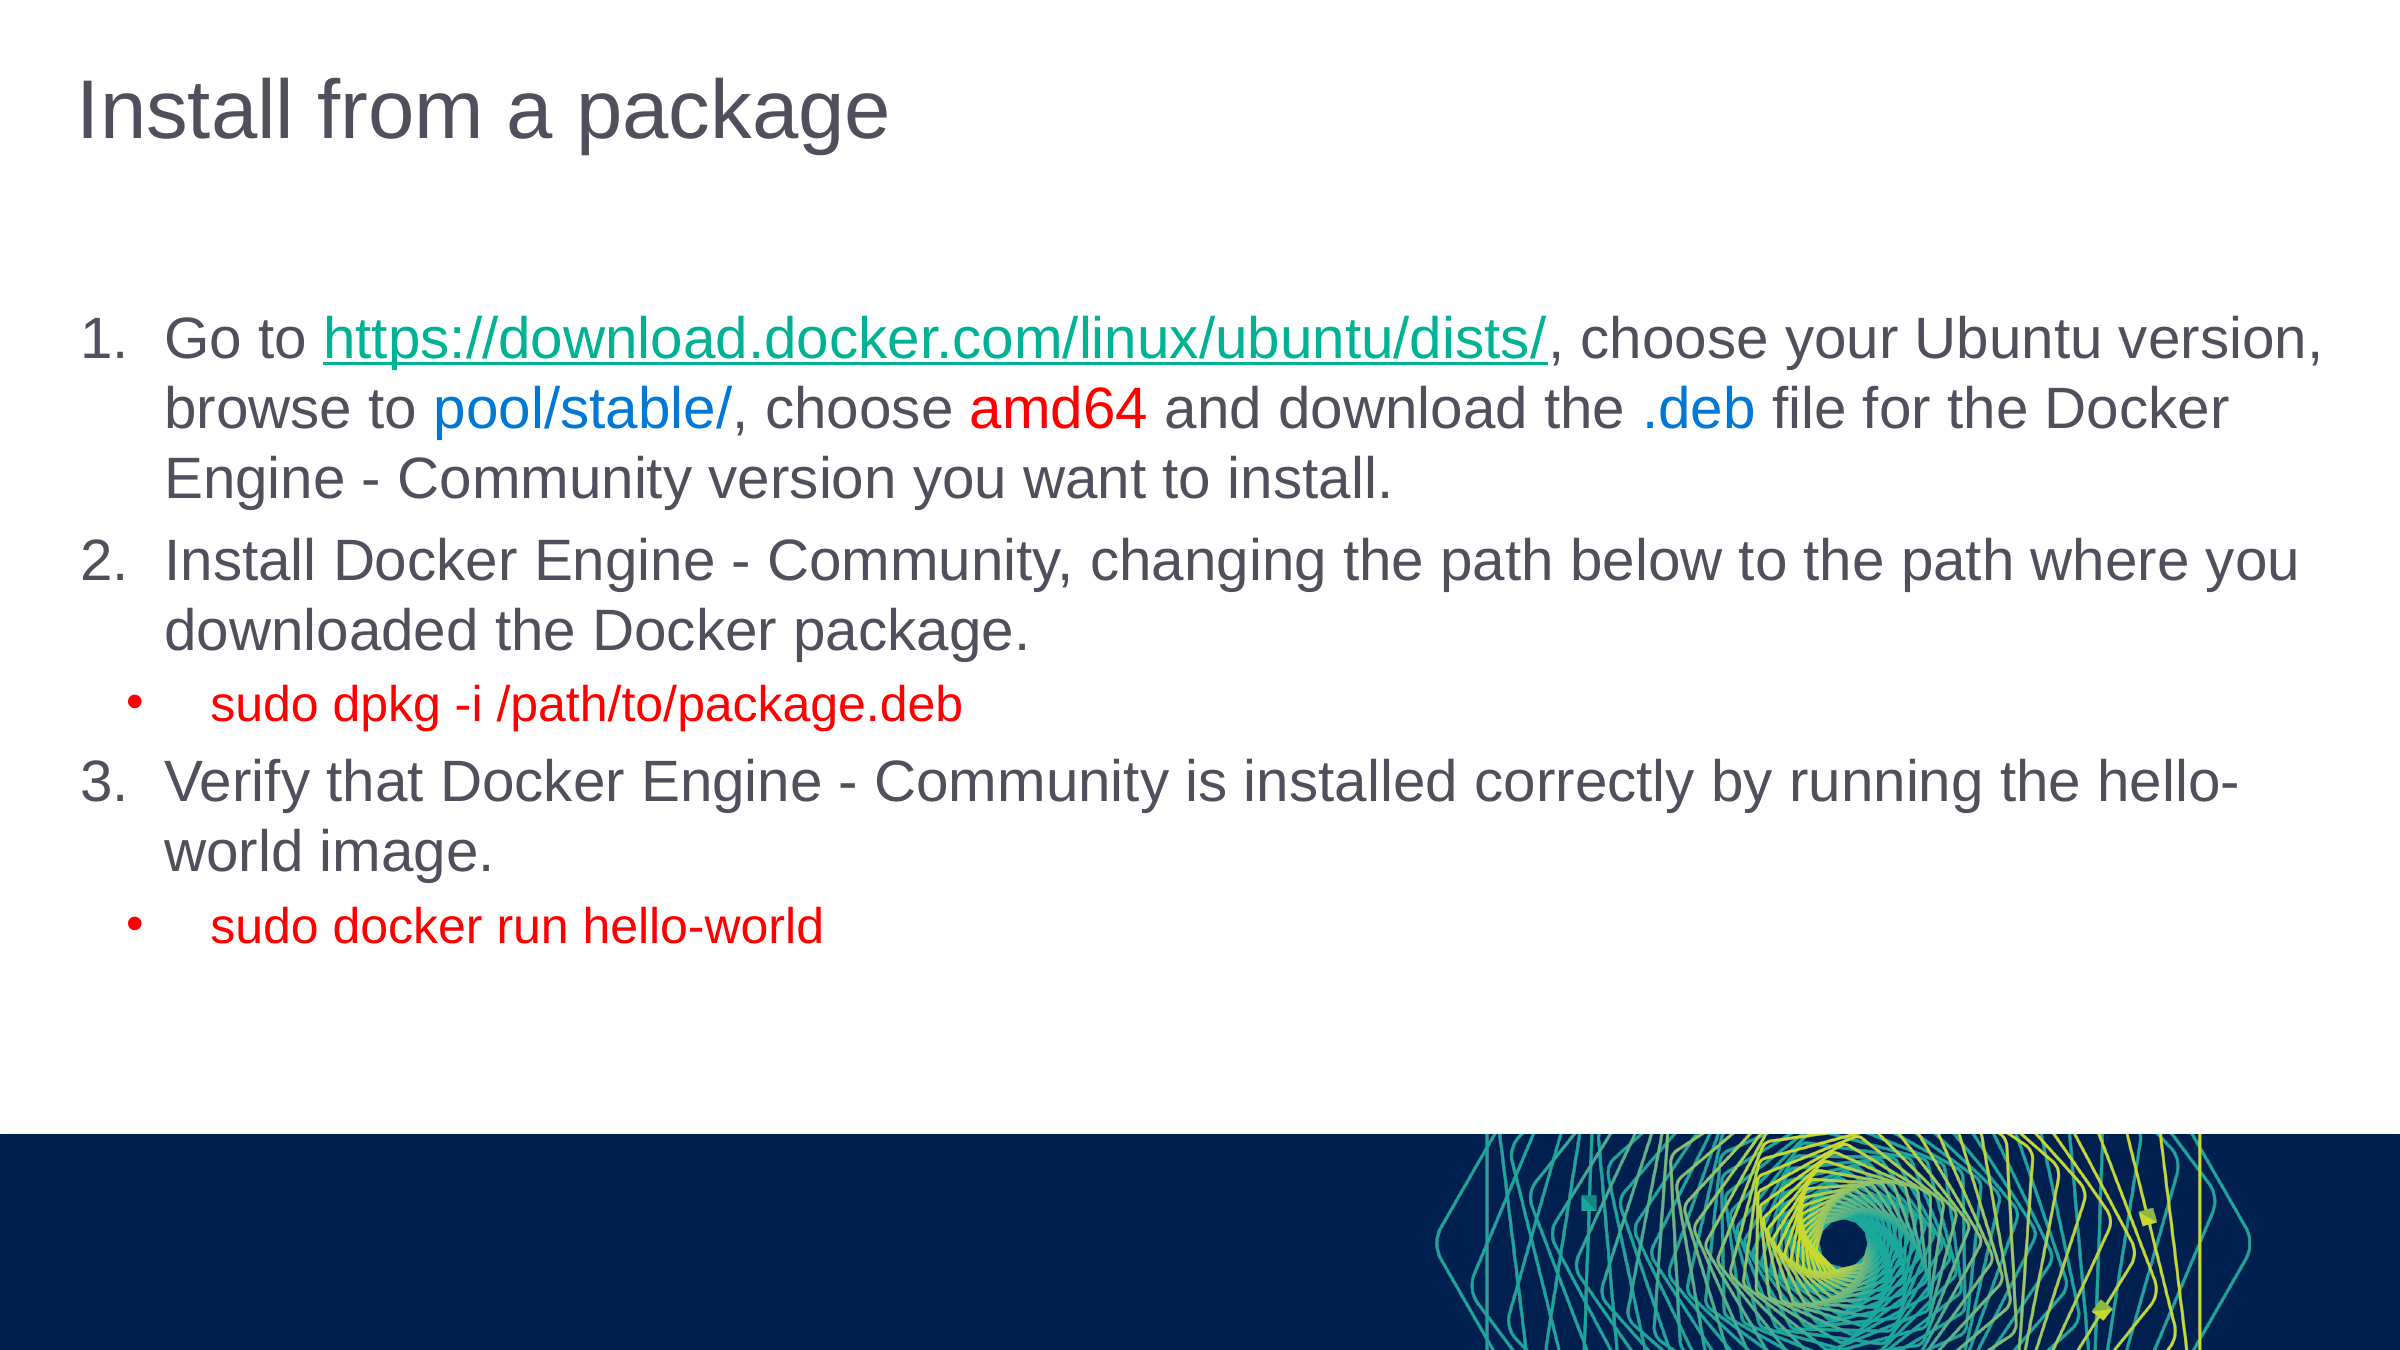

# Install from a package
Go to https://download.docker.com/linux/ubuntu/dists/, choose your Ubuntu version, browse to pool/stable/, choose amd64 and download the .deb file for the Docker Engine - Community version you want to install.
Install Docker Engine - Community, changing the path below to the path where you downloaded the Docker package.
sudo dpkg -i /path/to/package.deb
Verify that Docker Engine - Community is installed correctly by running the hello-world image.
sudo docker run hello-world